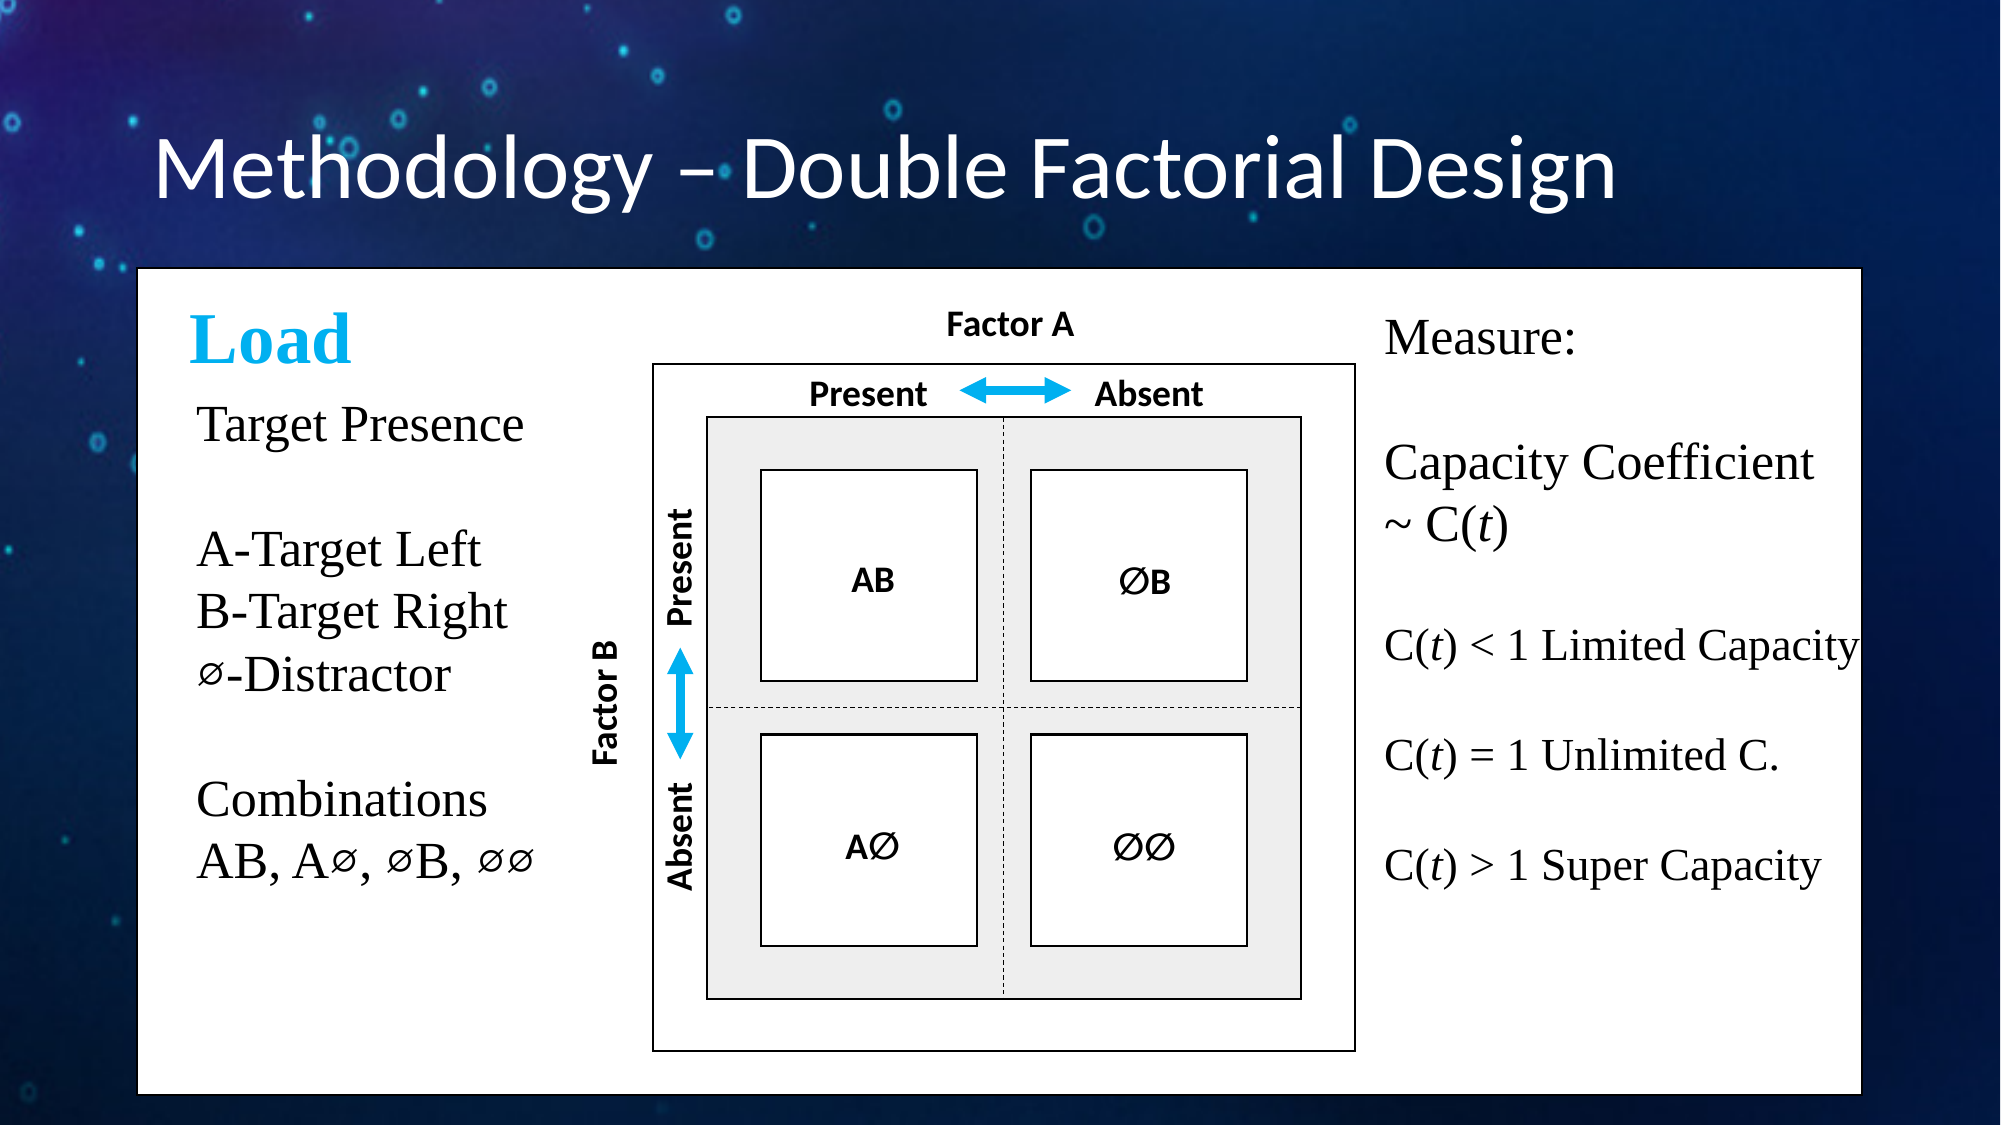

# Methodology – Double Factorial Design

Factor A
Present
Absent

Present

Factor B

Absent

Load
Measure:

Capacity Coefficient
~ C(t)

C(t) < 1 Limited Capacity

C(t) = 1 Unlimited C.

C(t) > 1 Super Capacity

Target Presence

A-Target Left
B-Target Right
∅-Distractor

Combinations
AB, A∅, ∅B, ∅∅

AB
∅B

A∅
∅∅